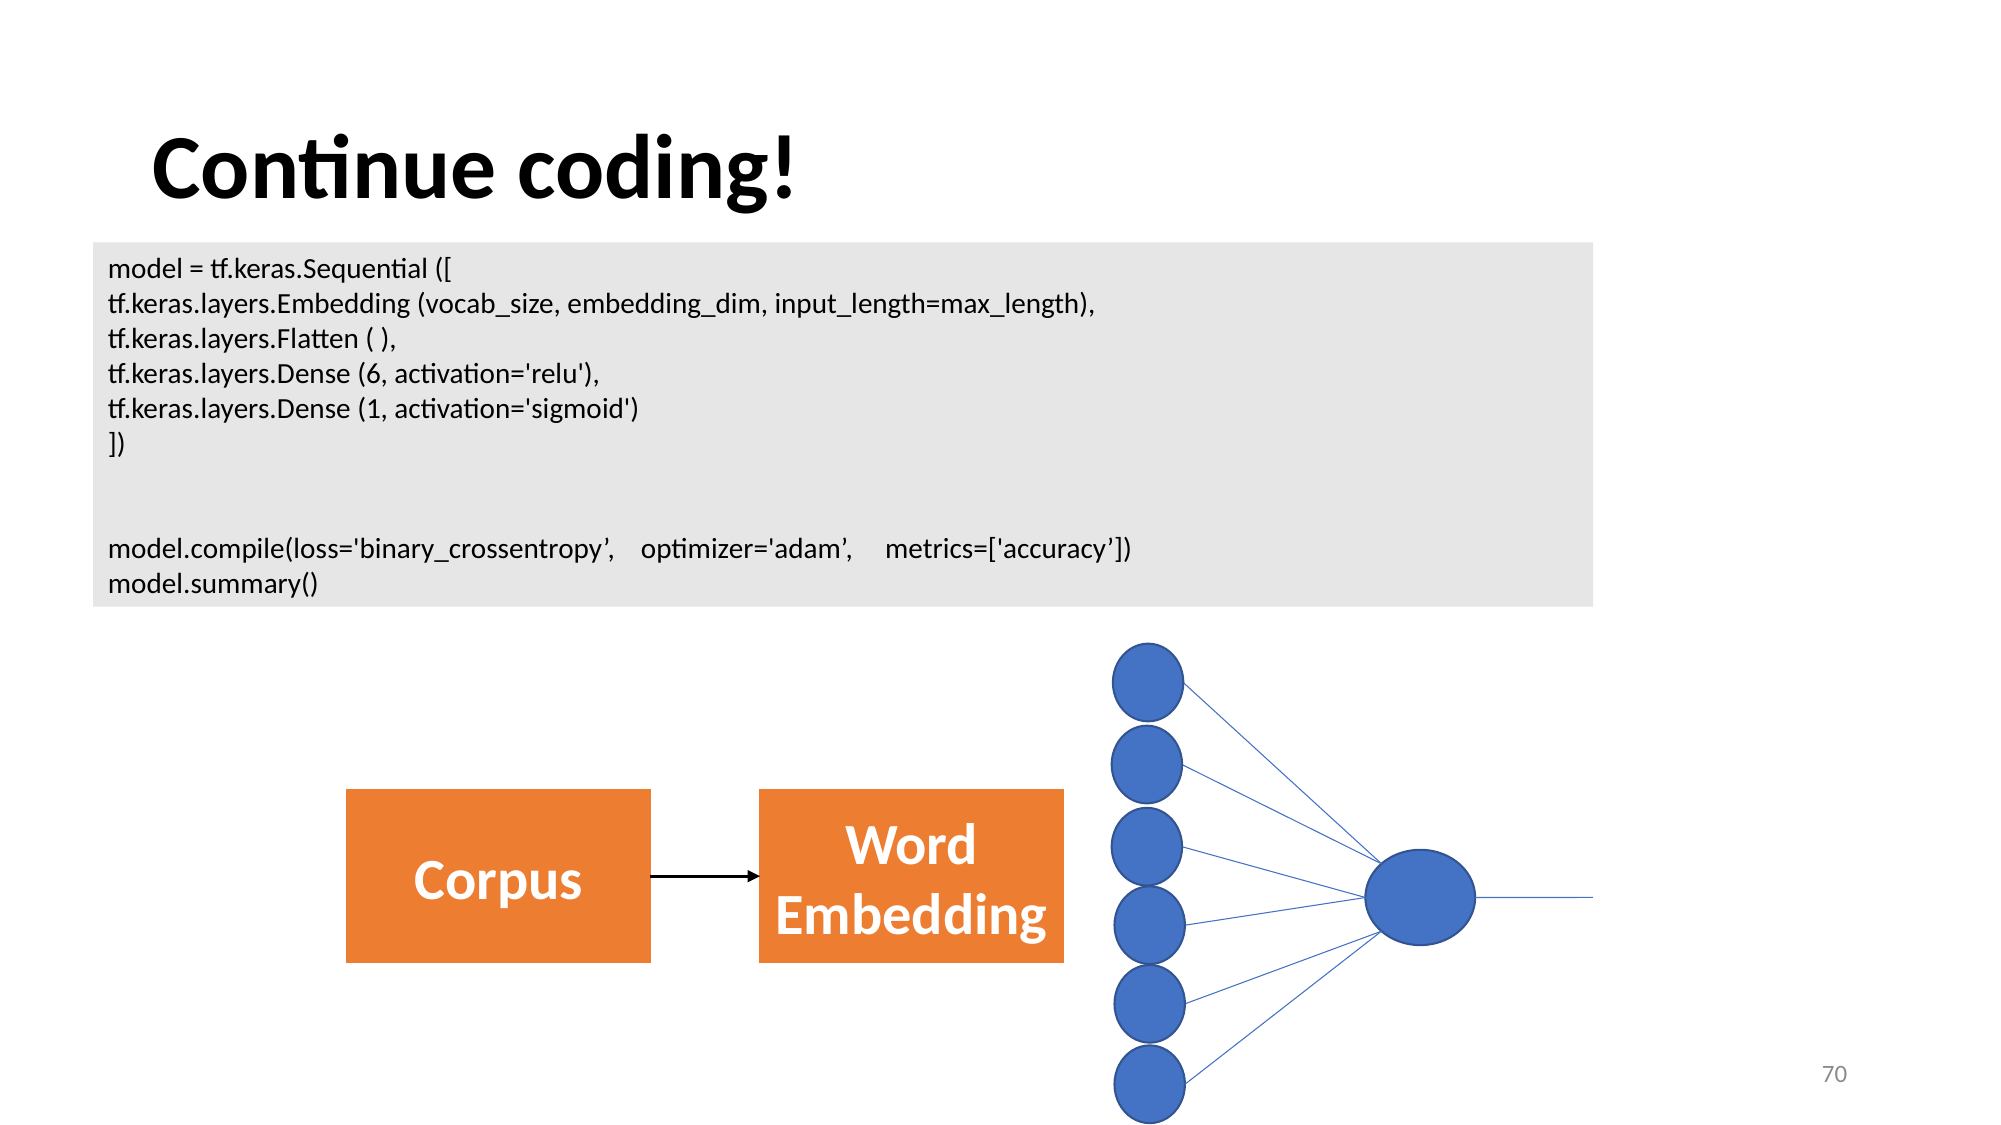

# Continue coding!
model = tf.keras.Sequential ([
tf.keras.layers.Embedding (vocab_size, embedding_dim, input_length=max_length),
tf.keras.layers.Flatten ( ),
tf.keras.layers.Dense (6, activation='relu'),
tf.keras.layers.Dense (1, activation='sigmoid')
])

model.compile(loss='binary_crossentropy’,    optimizer='adam’,     metrics=['accuracy’])
model.summary()

Corpus
Word Embedding

70